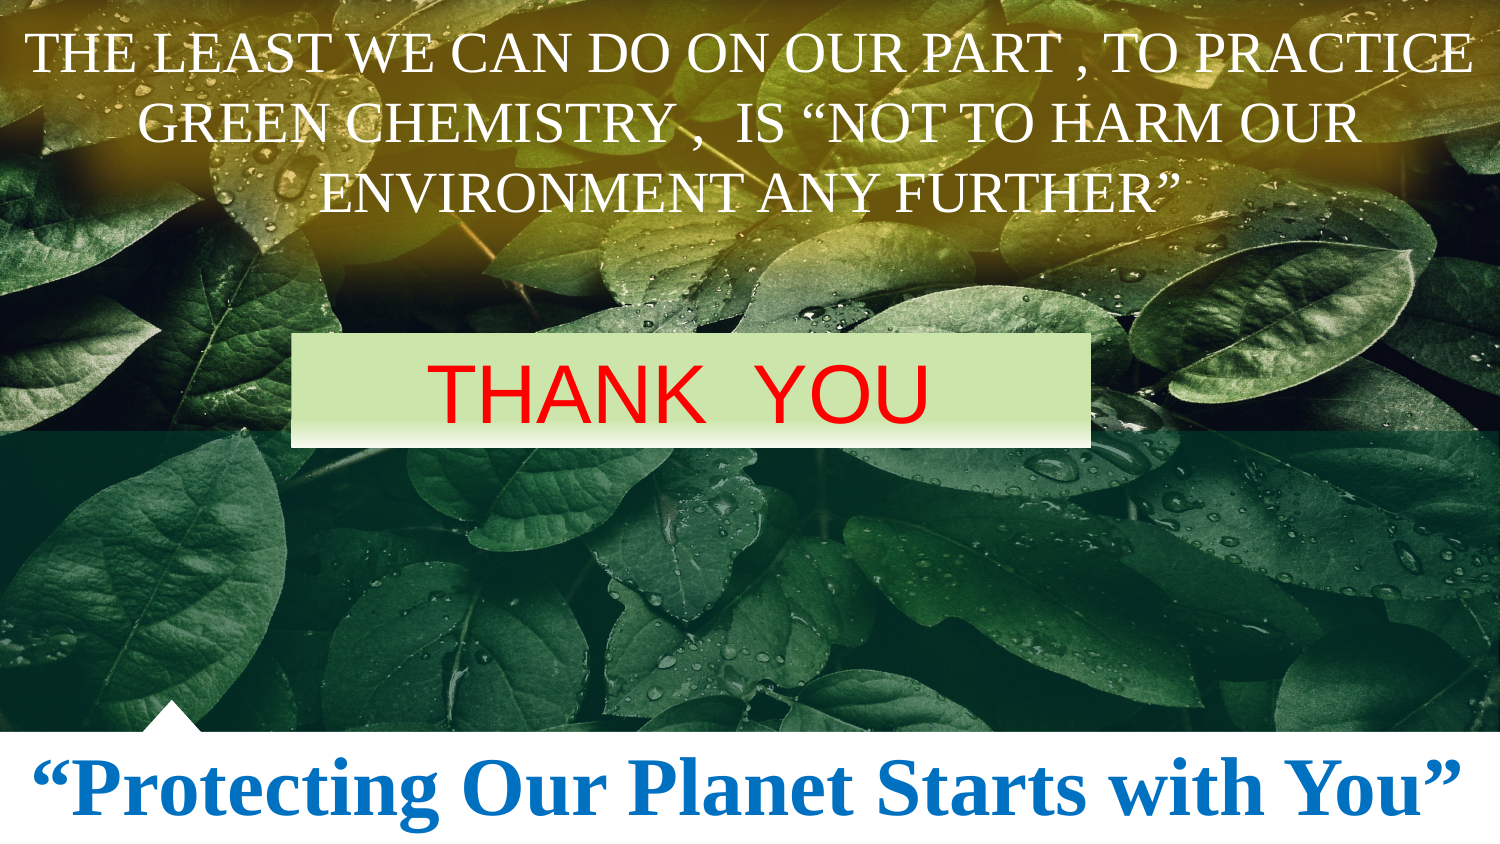

THE LEAST WE CAN DO ON OUR PART , TO PRACTICE GREEN CHEMISTRY ,  IS “NOT TO HARM OUR ENVIRONMENT ANY FURTHER”
THANK  YOU
“Protecting Our Planet Starts with You”